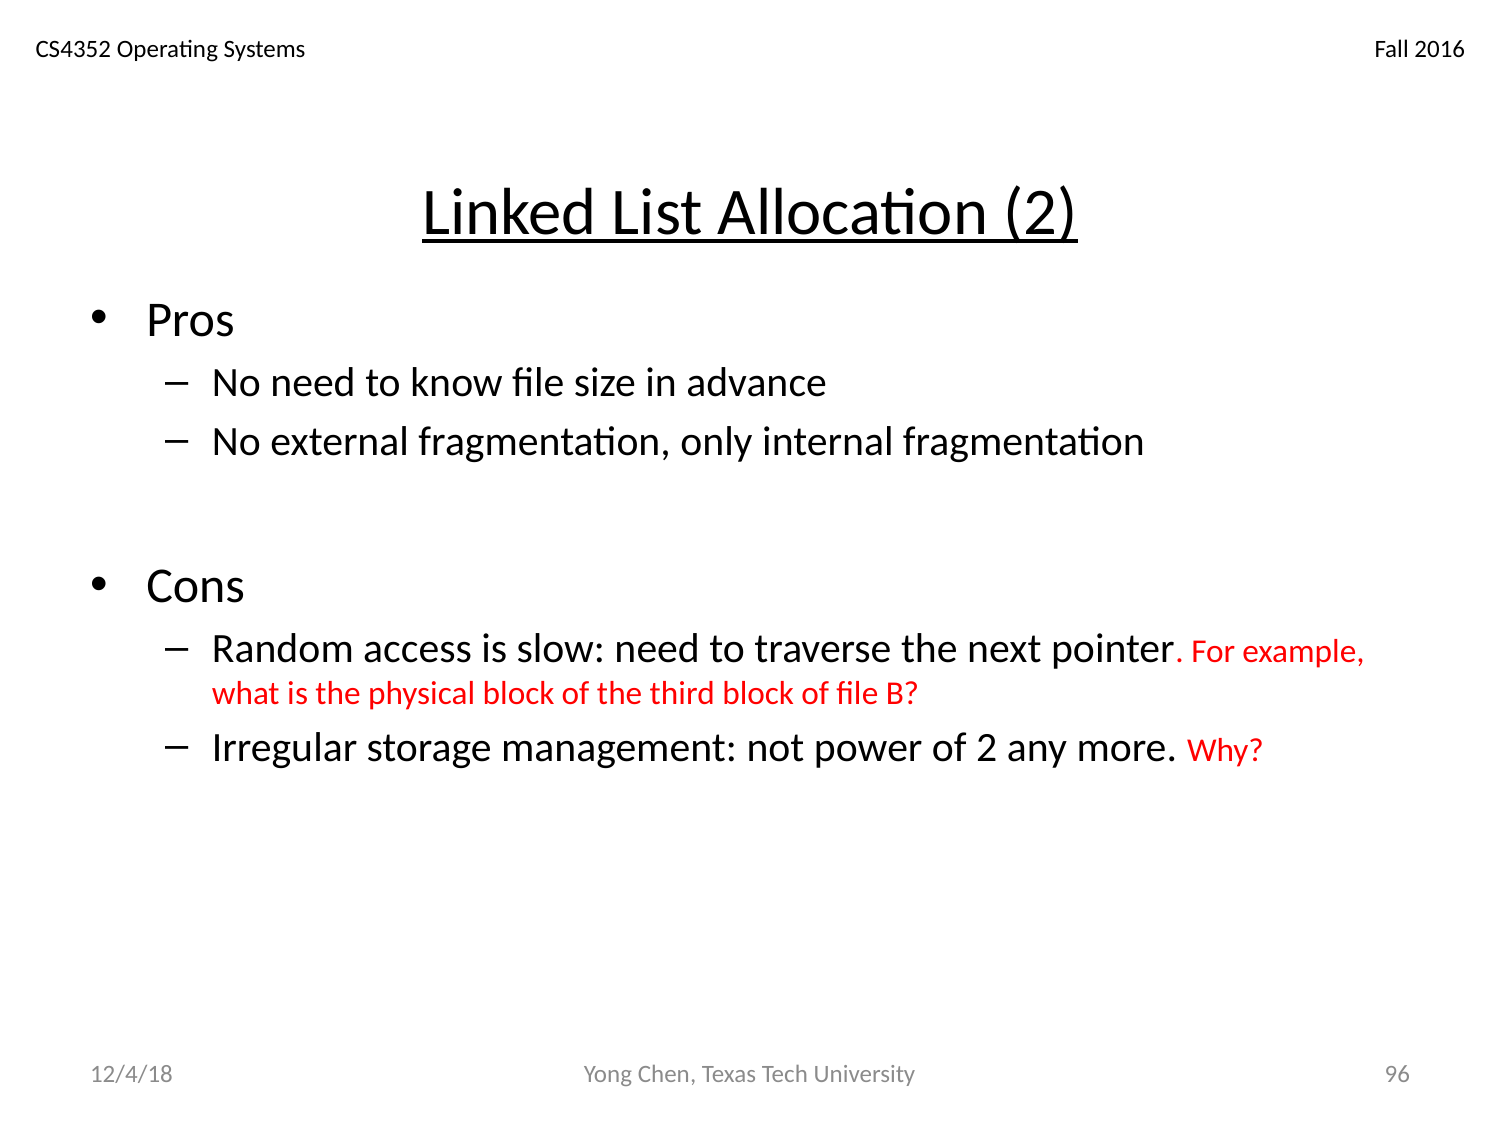

# Linked List Allocation (2)
Pros
No need to know file size in advance
No external fragmentation, only internal fragmentation

Cons
Random access is slow: need to traverse the next pointer. For example, what is the physical block of the third block of file B?
Irregular storage management: not power of 2 any more. Why?
12/4/18
Yong Chen, Texas Tech University
96